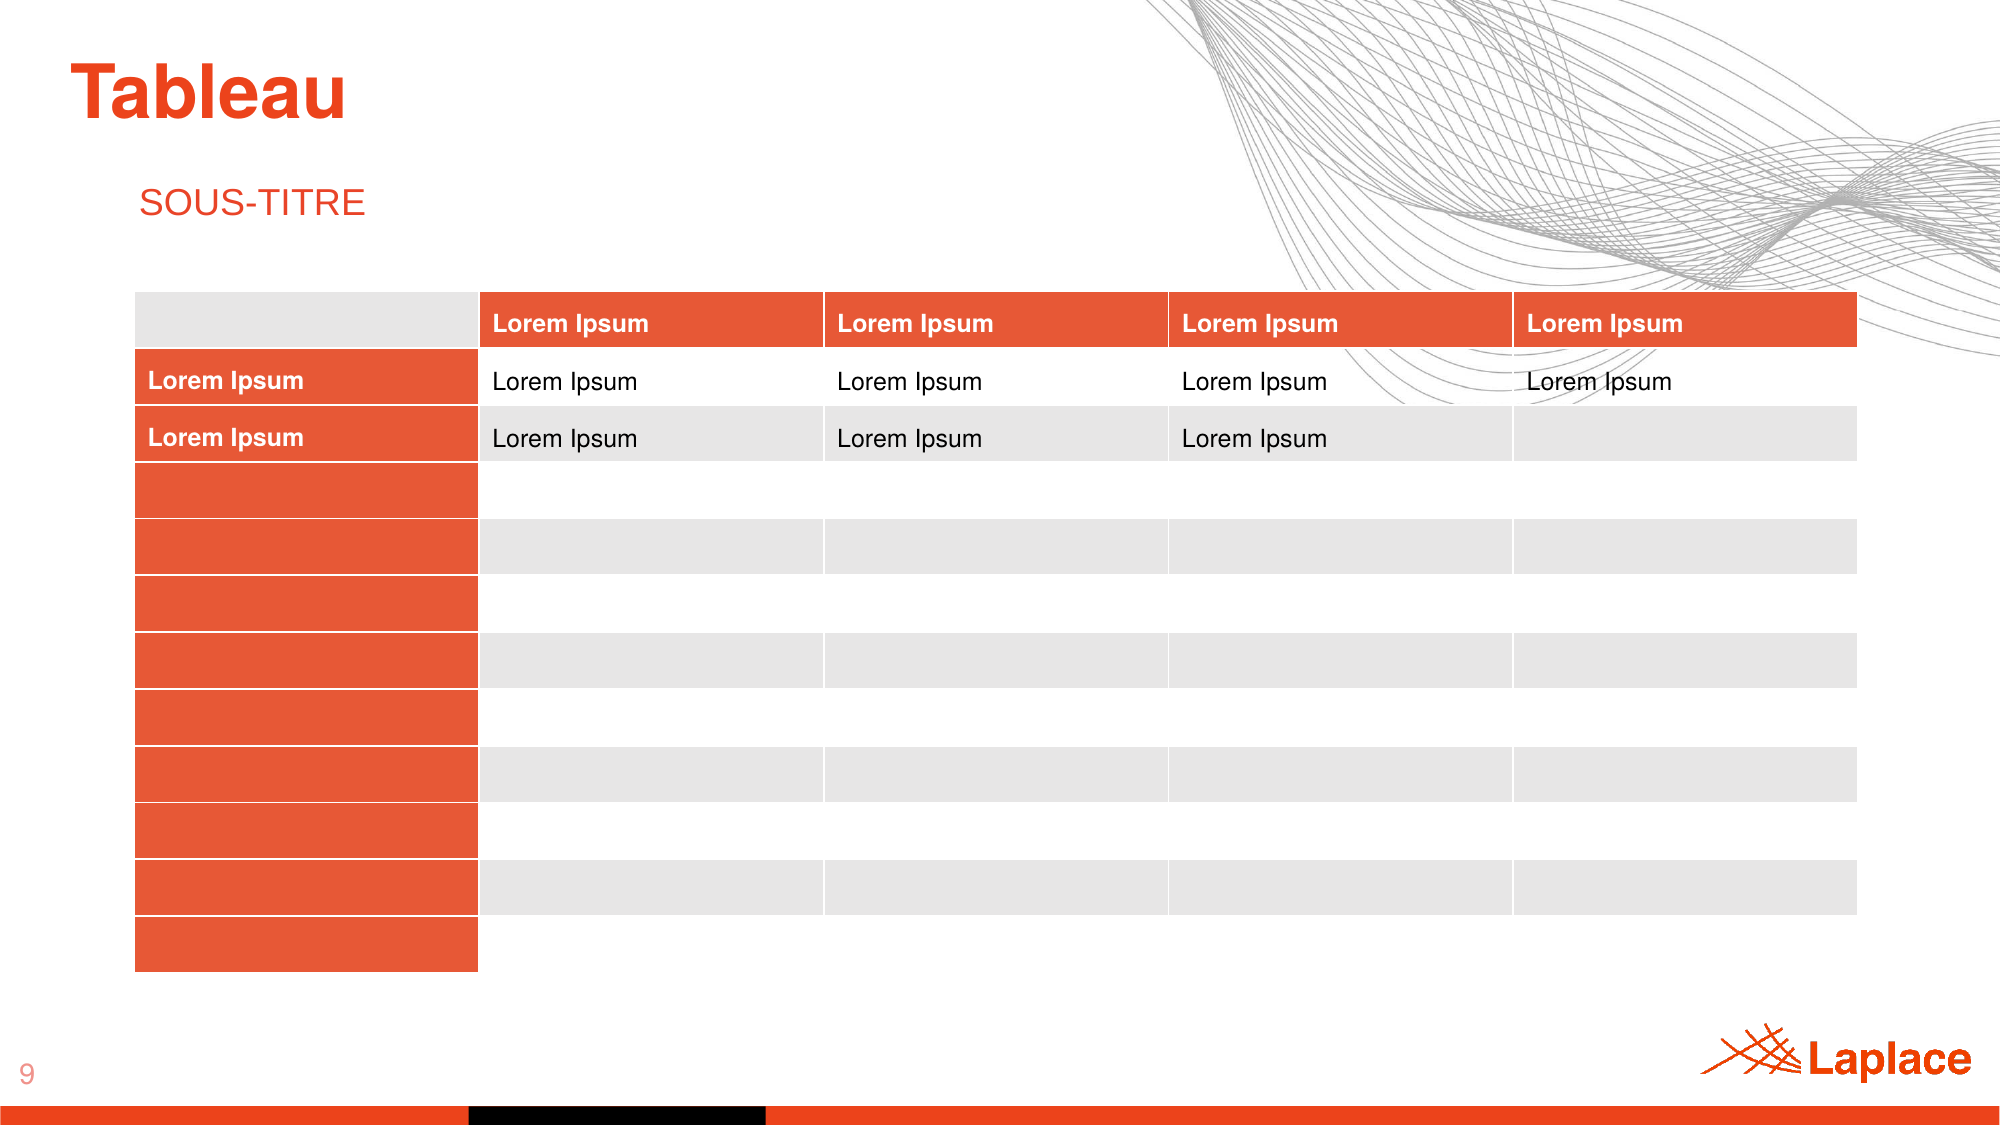

Tableau
SOUS-TITRE
|  | Lorem Ipsum | Lorem Ipsum | Lorem Ipsum | Lorem Ipsum |
| --- | --- | --- | --- | --- |
| Lorem Ipsum | Lorem Ipsum | Lorem Ipsum | Lorem Ipsum | Lorem Ipsum |
| Lorem Ipsum | Lorem Ipsum | Lorem Ipsum | Lorem Ipsum |  |
|  |  |  |  |  |
|  |  |  |  |  |
|  |  |  |  |  |
|  |  |  |  |  |
|  |  |  |  |  |
|  |  |  |  |  |
|  |  |  |  |  |
|  |  |  |  |  |
|  |  |  |  |  |
9